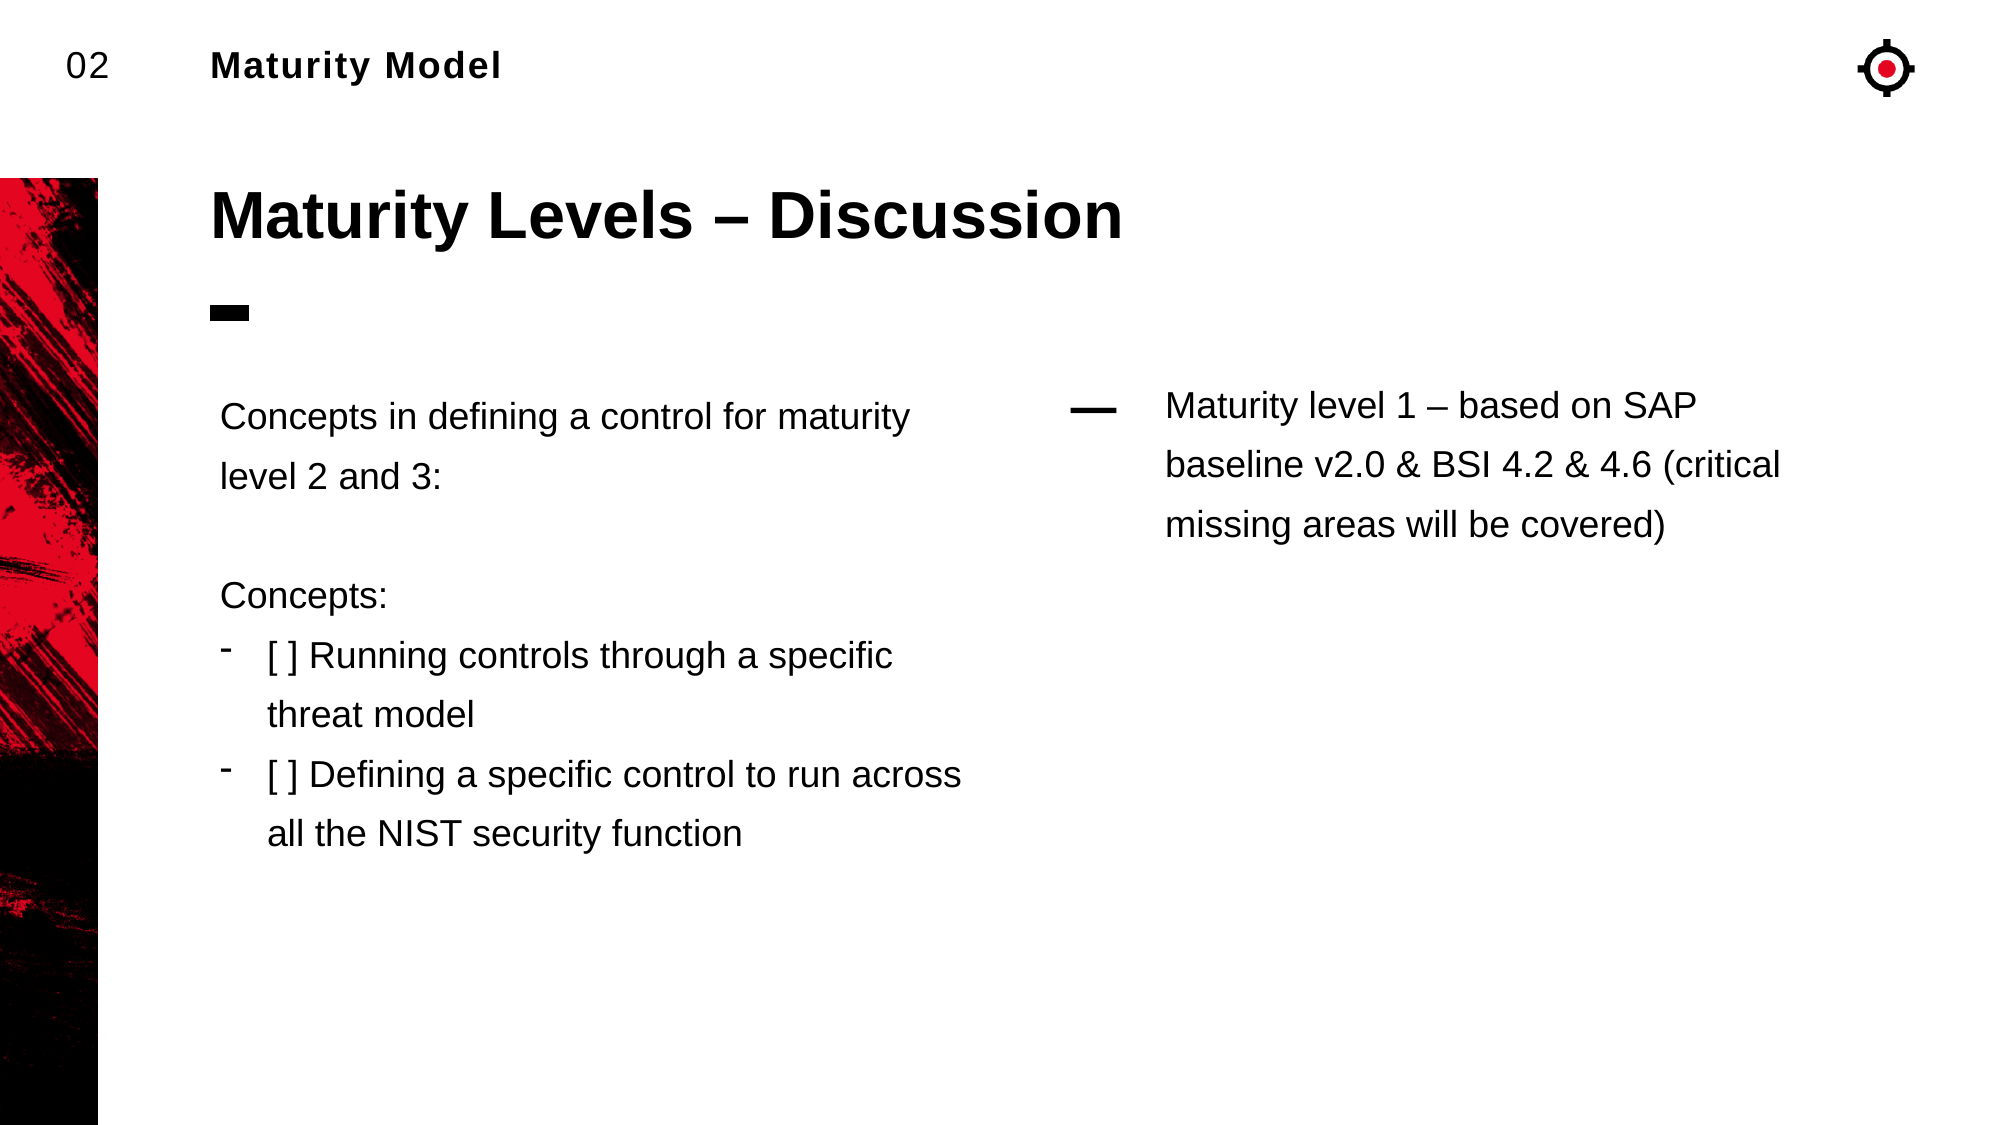

02
Maturity Model
Maturity Levels – Discussion

Maturity level 1 – based on SAP baseline v2.0 & BSI 4.2 & 4.6 (critical missing areas will be covered)
Concepts in defining a control for maturity level 2 and 3:

Concepts:
[ ] Running controls through a specific threat model
[ ] Defining a specific control to run across all the NIST security function